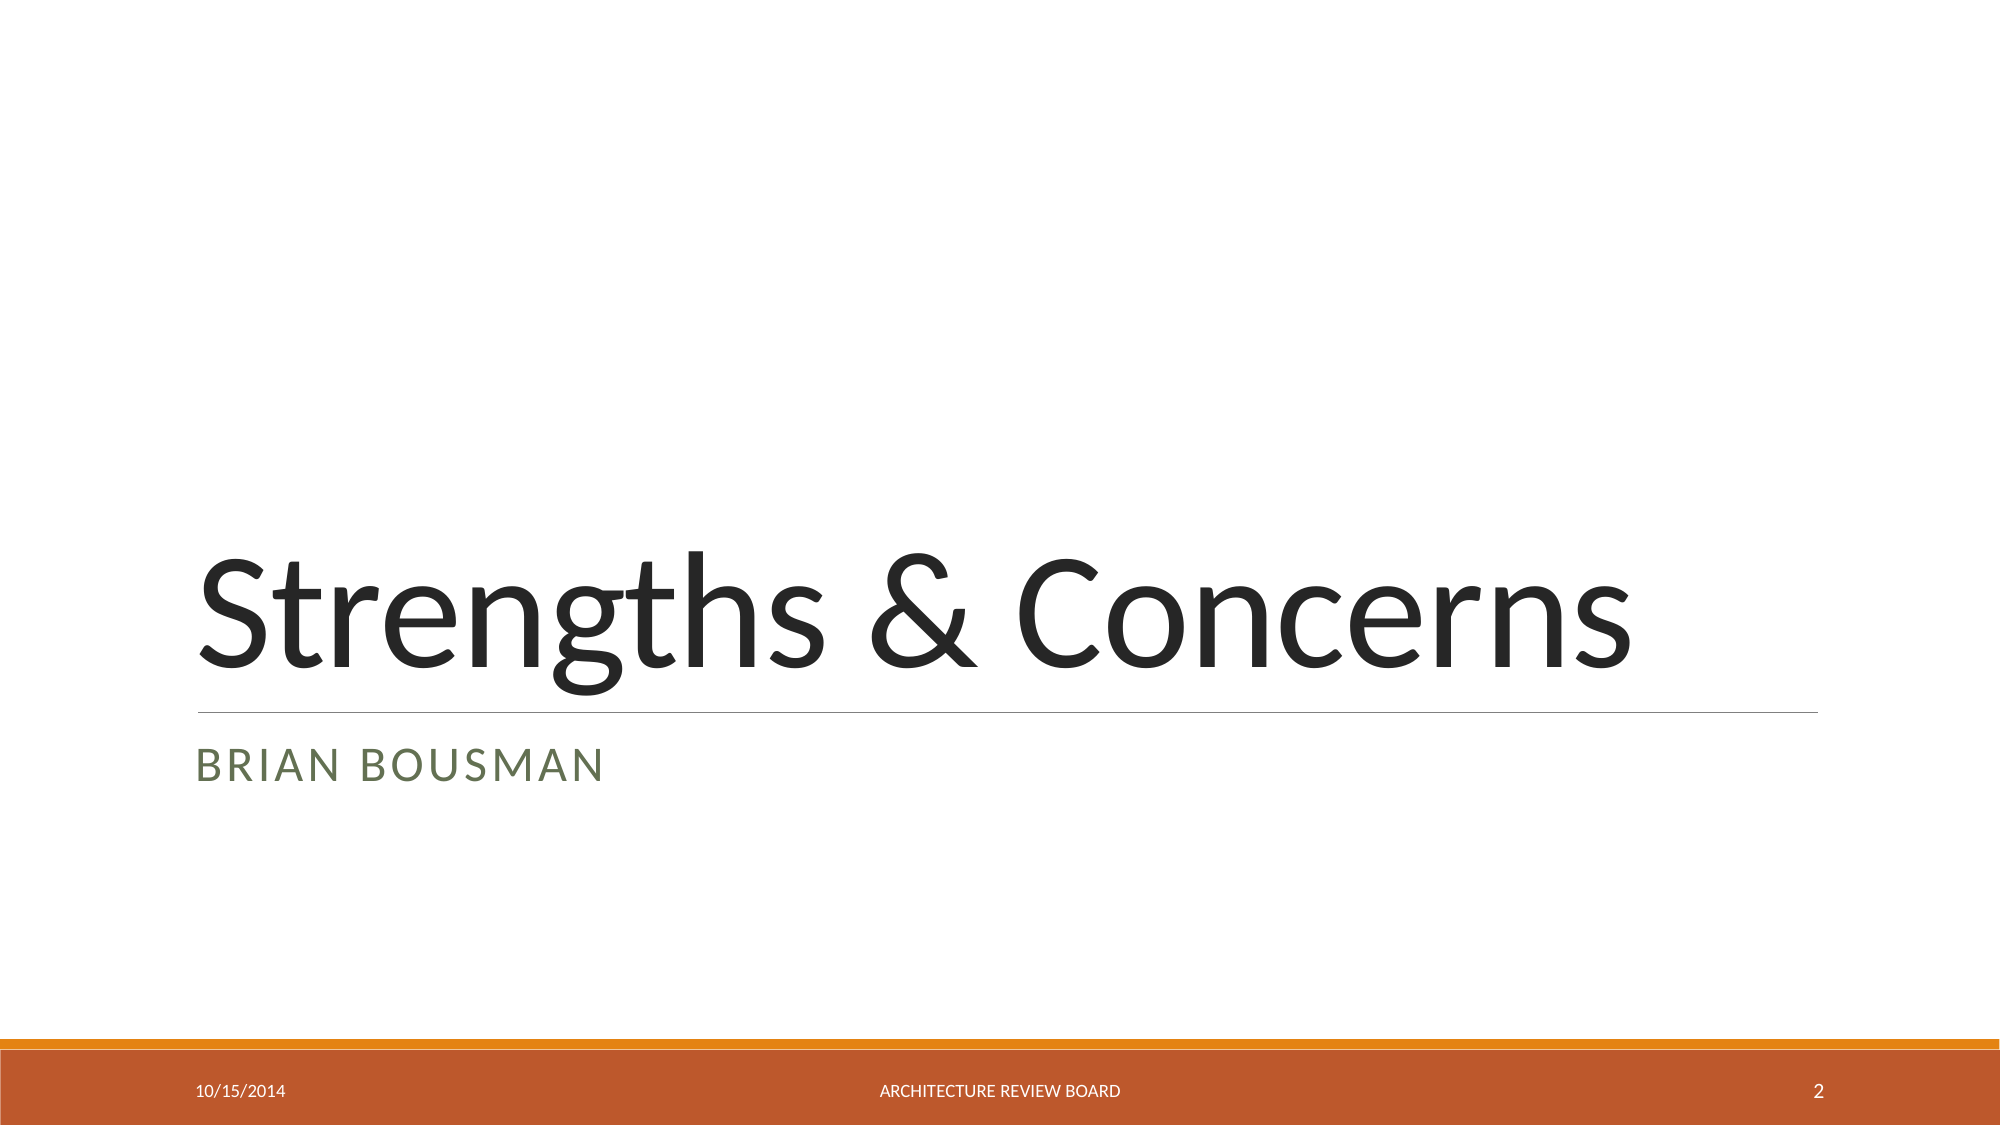

# Strengths & Concerns
Brian bousman
10/15/2014
Architecture review board
2